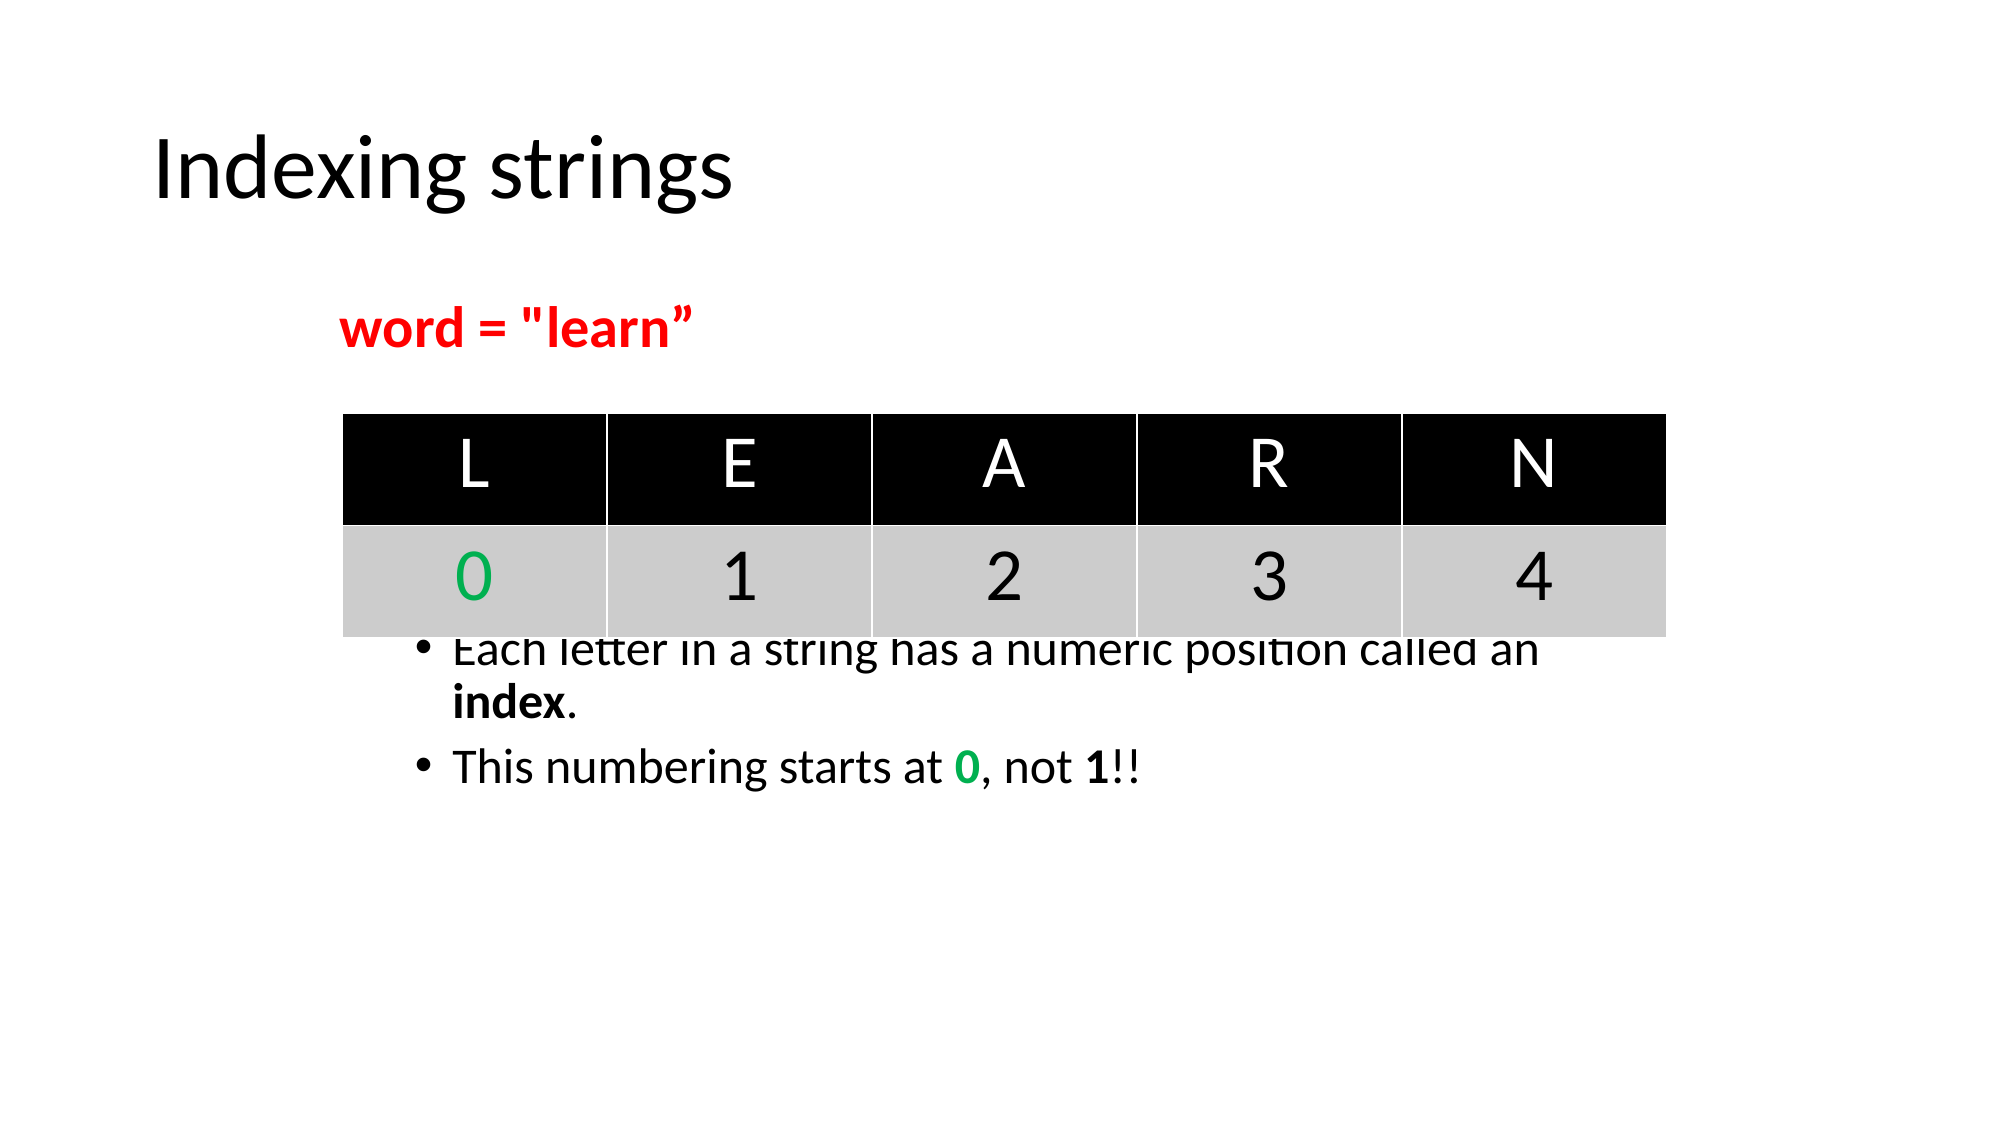

# Indexing strings
word = "learn”

Each letter in a string has a numeric position called an index.
This numbering starts at 0, not 1!!

| L | E | A | R | N |
| --- | --- | --- | --- | --- |
| 0 | 1 | 2 | 3 | 4 |